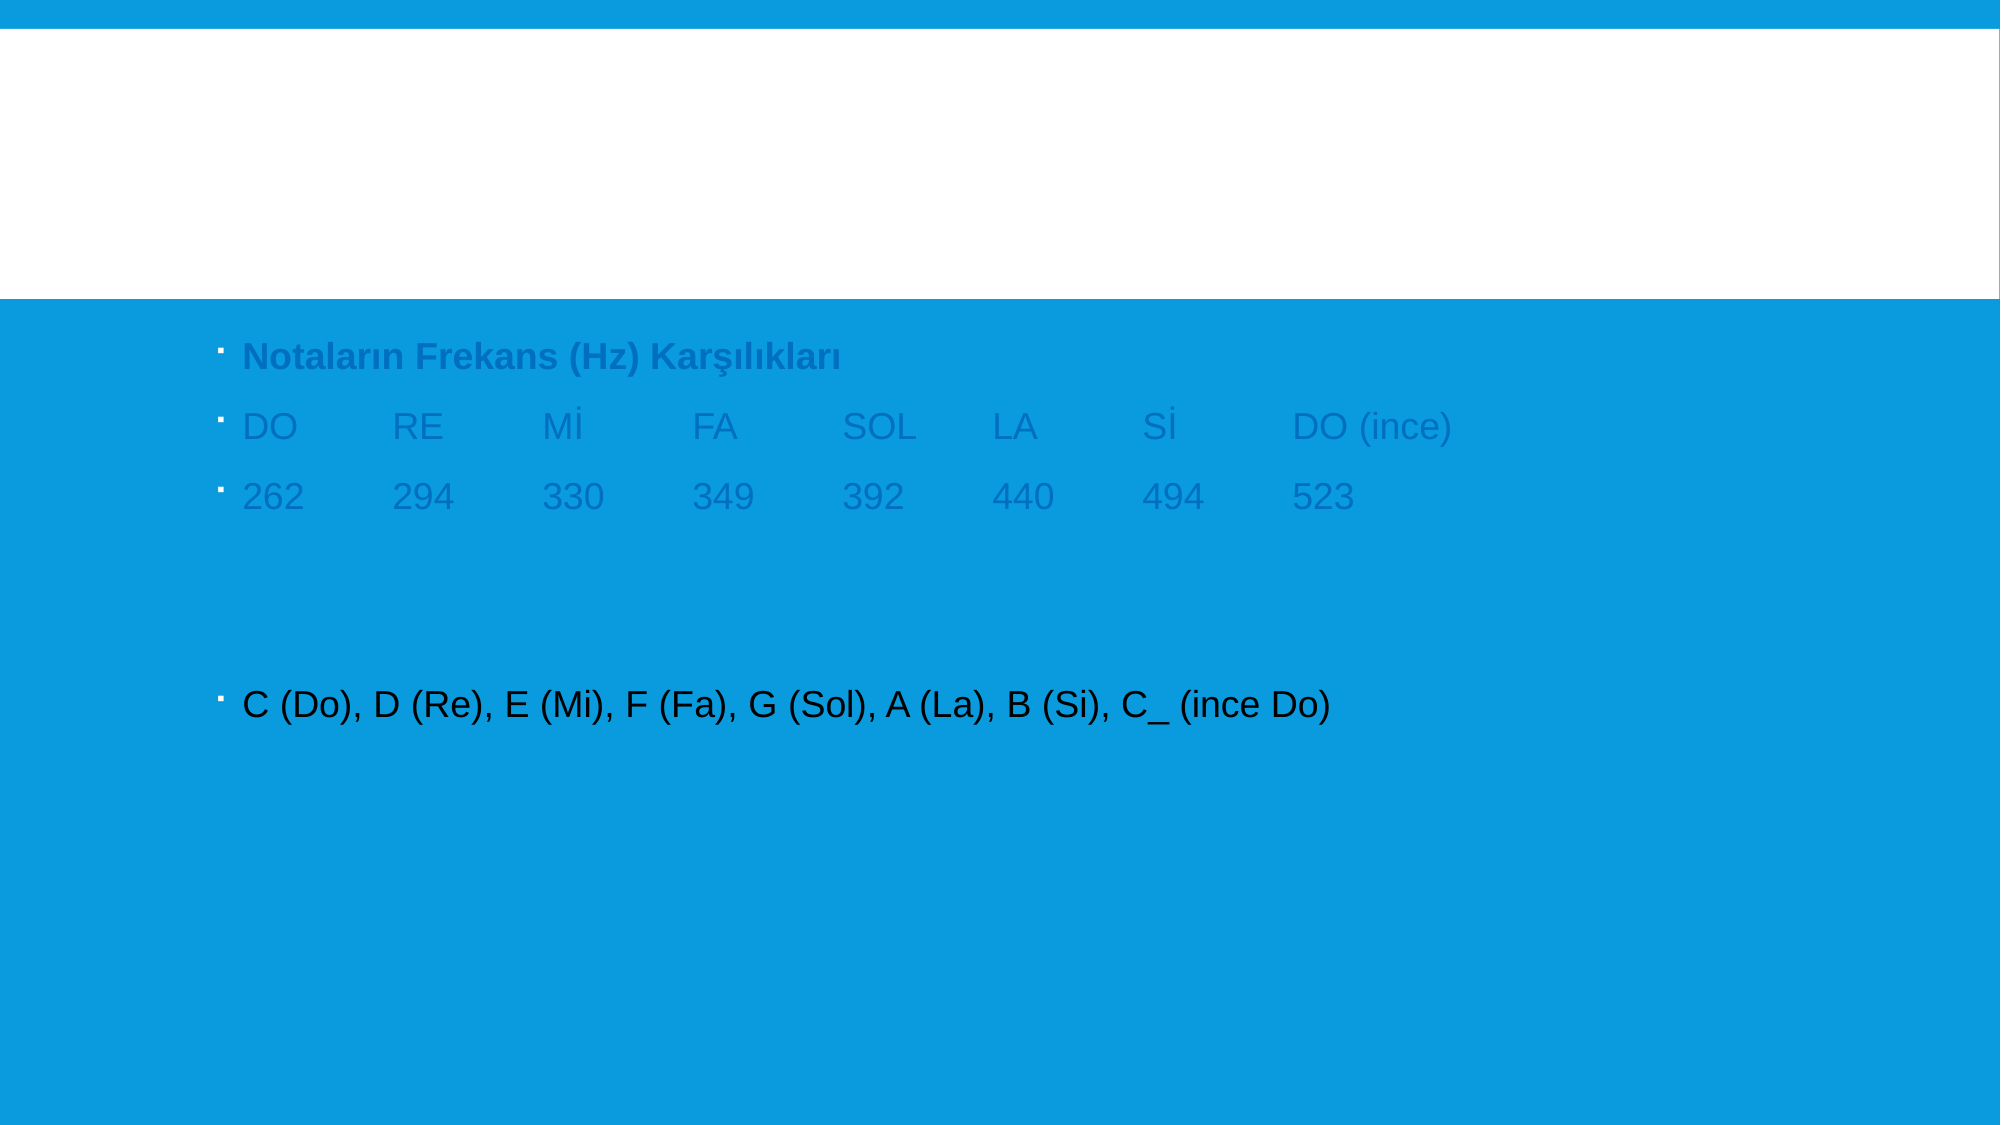

#
Notaların Frekans (Hz) Karşılıkları
DO 	RE 	Mİ 	FA 	SOL 	LA 	Sİ 	DO (ince)
262 	294 	330 	349 	392 	440 	494 	523

C (Do), D (Re), E (Mi), F (Fa), G (Sol), A (La), B (Si), C_ (ince Do)